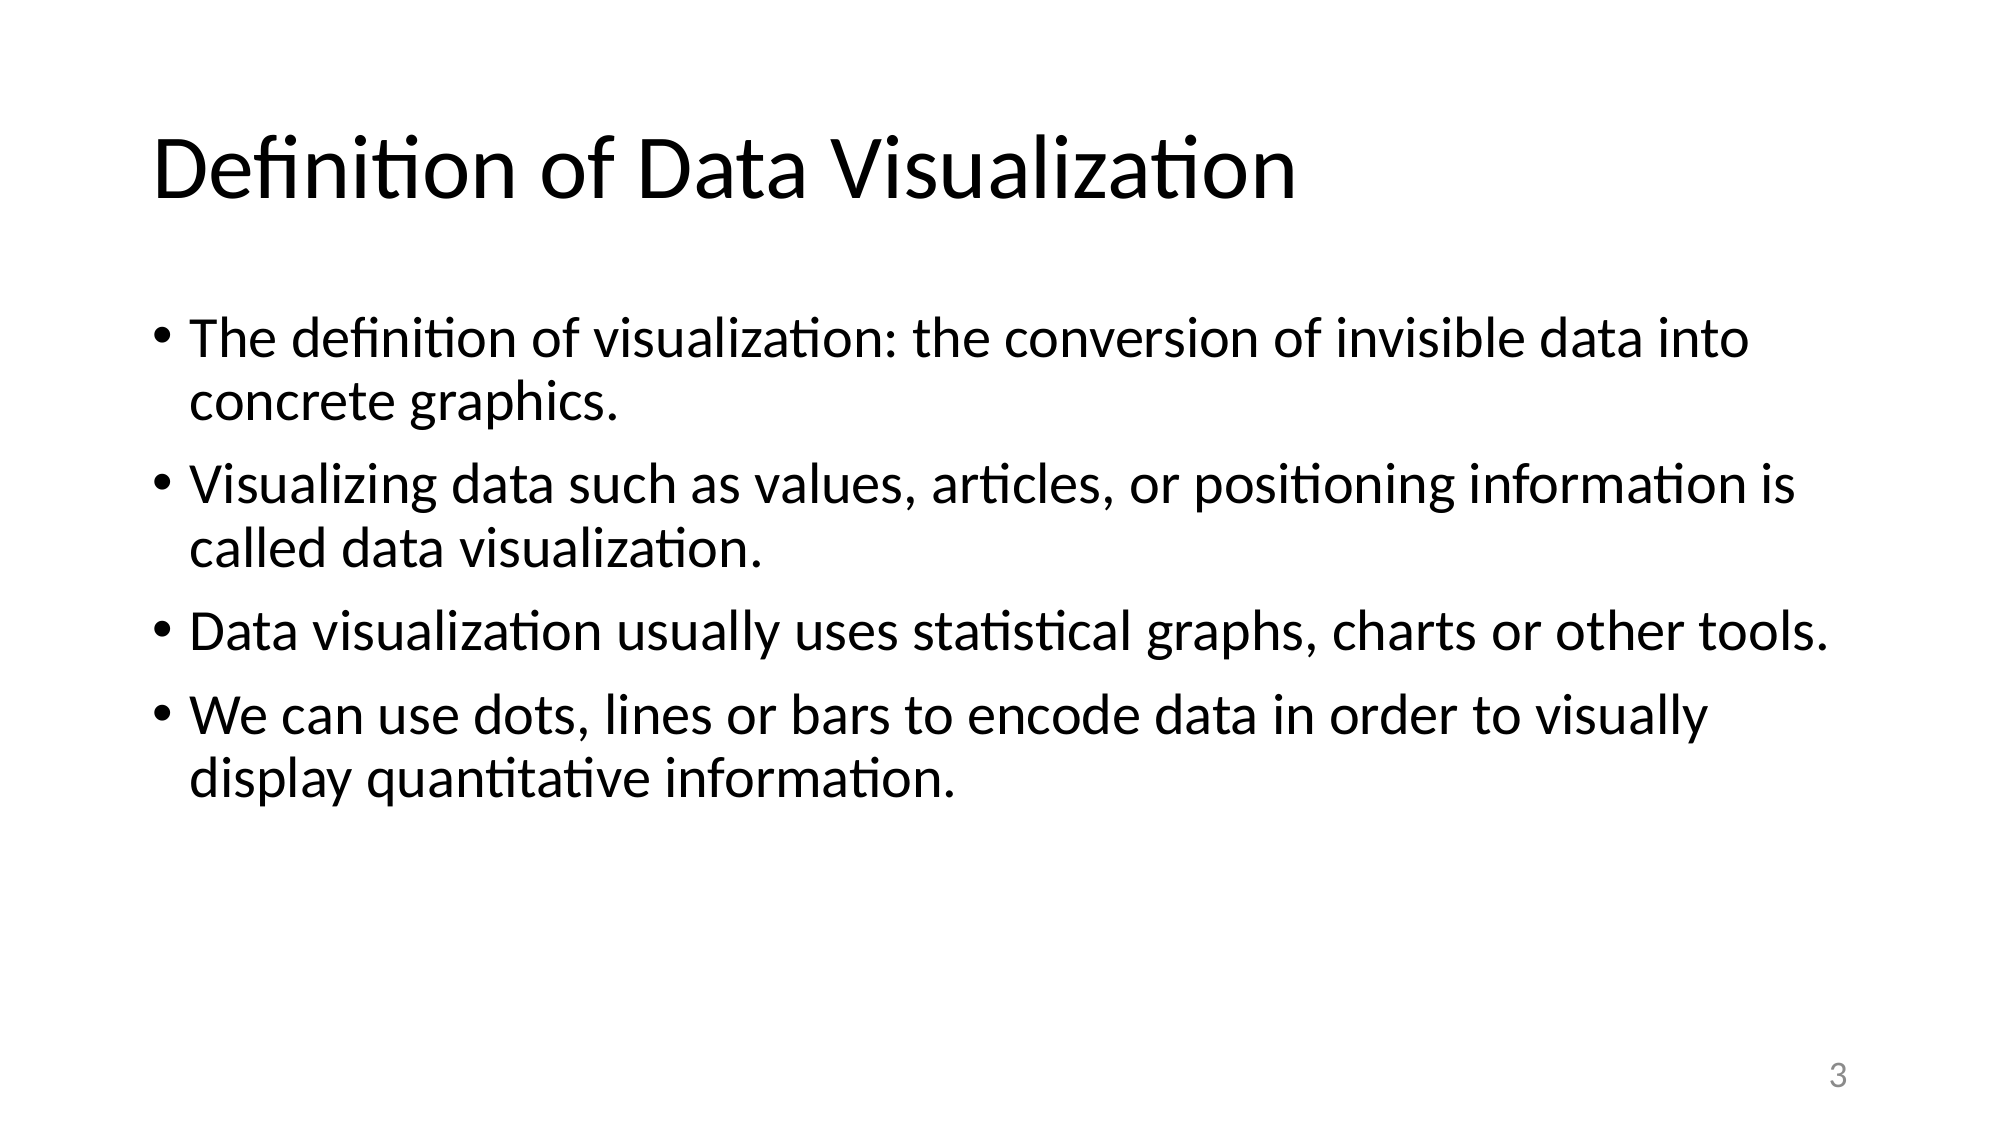

# Definition of Data Visualization
The definition of visualization: the conversion of invisible data into concrete graphics.
Visualizing data such as values, articles, or positioning information is called data visualization.
Data visualization usually uses statistical graphs, charts or other tools.
We can use dots, lines or bars to encode data in order to visually display quantitative information.
3